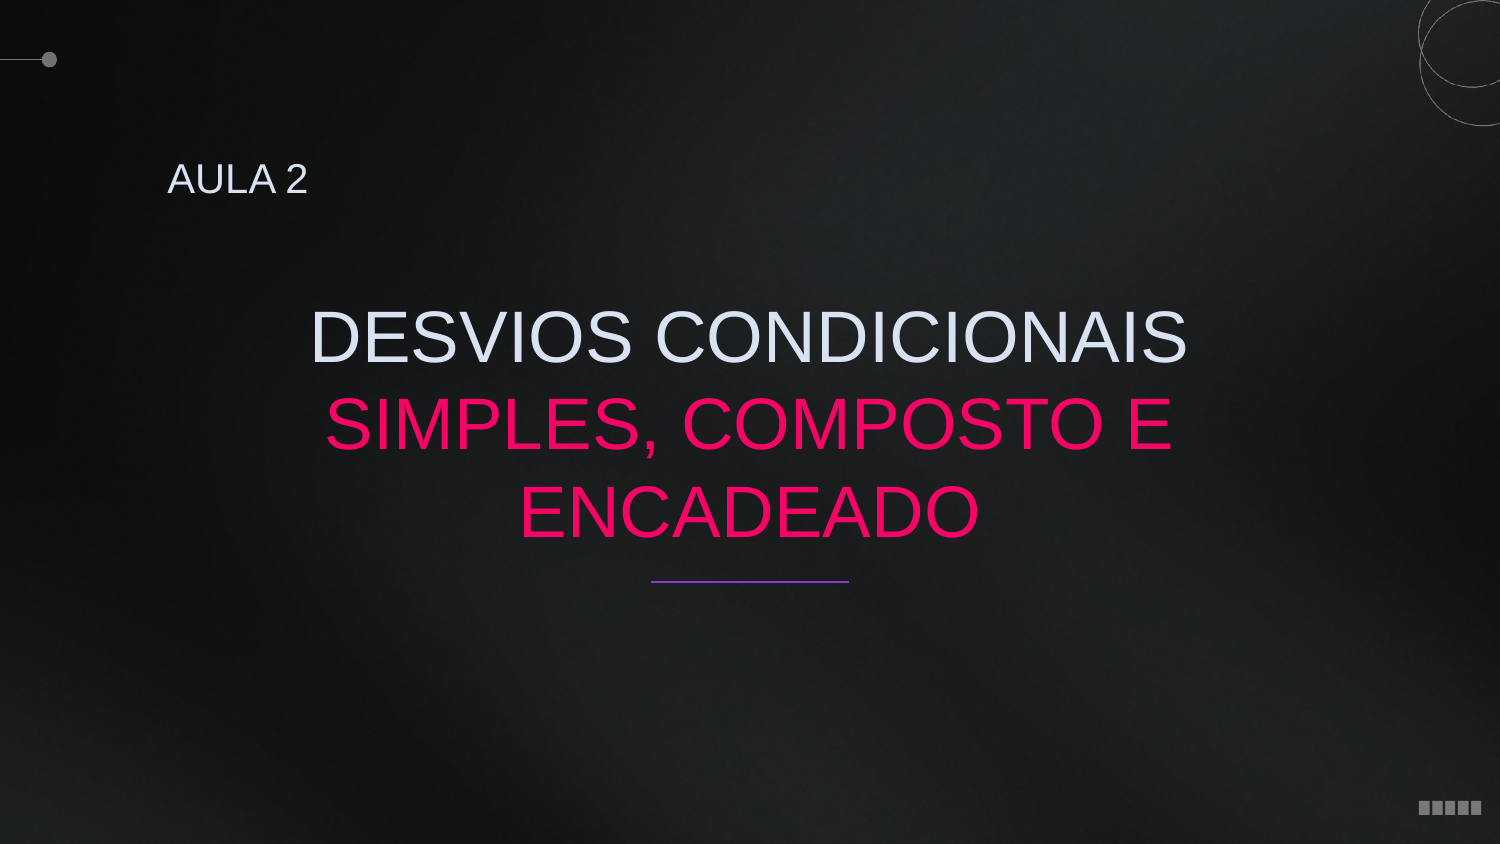

AULA 2
DESVIOS CONDICIONAIS SIMPLES, COMPOSTO E ENCADEADO